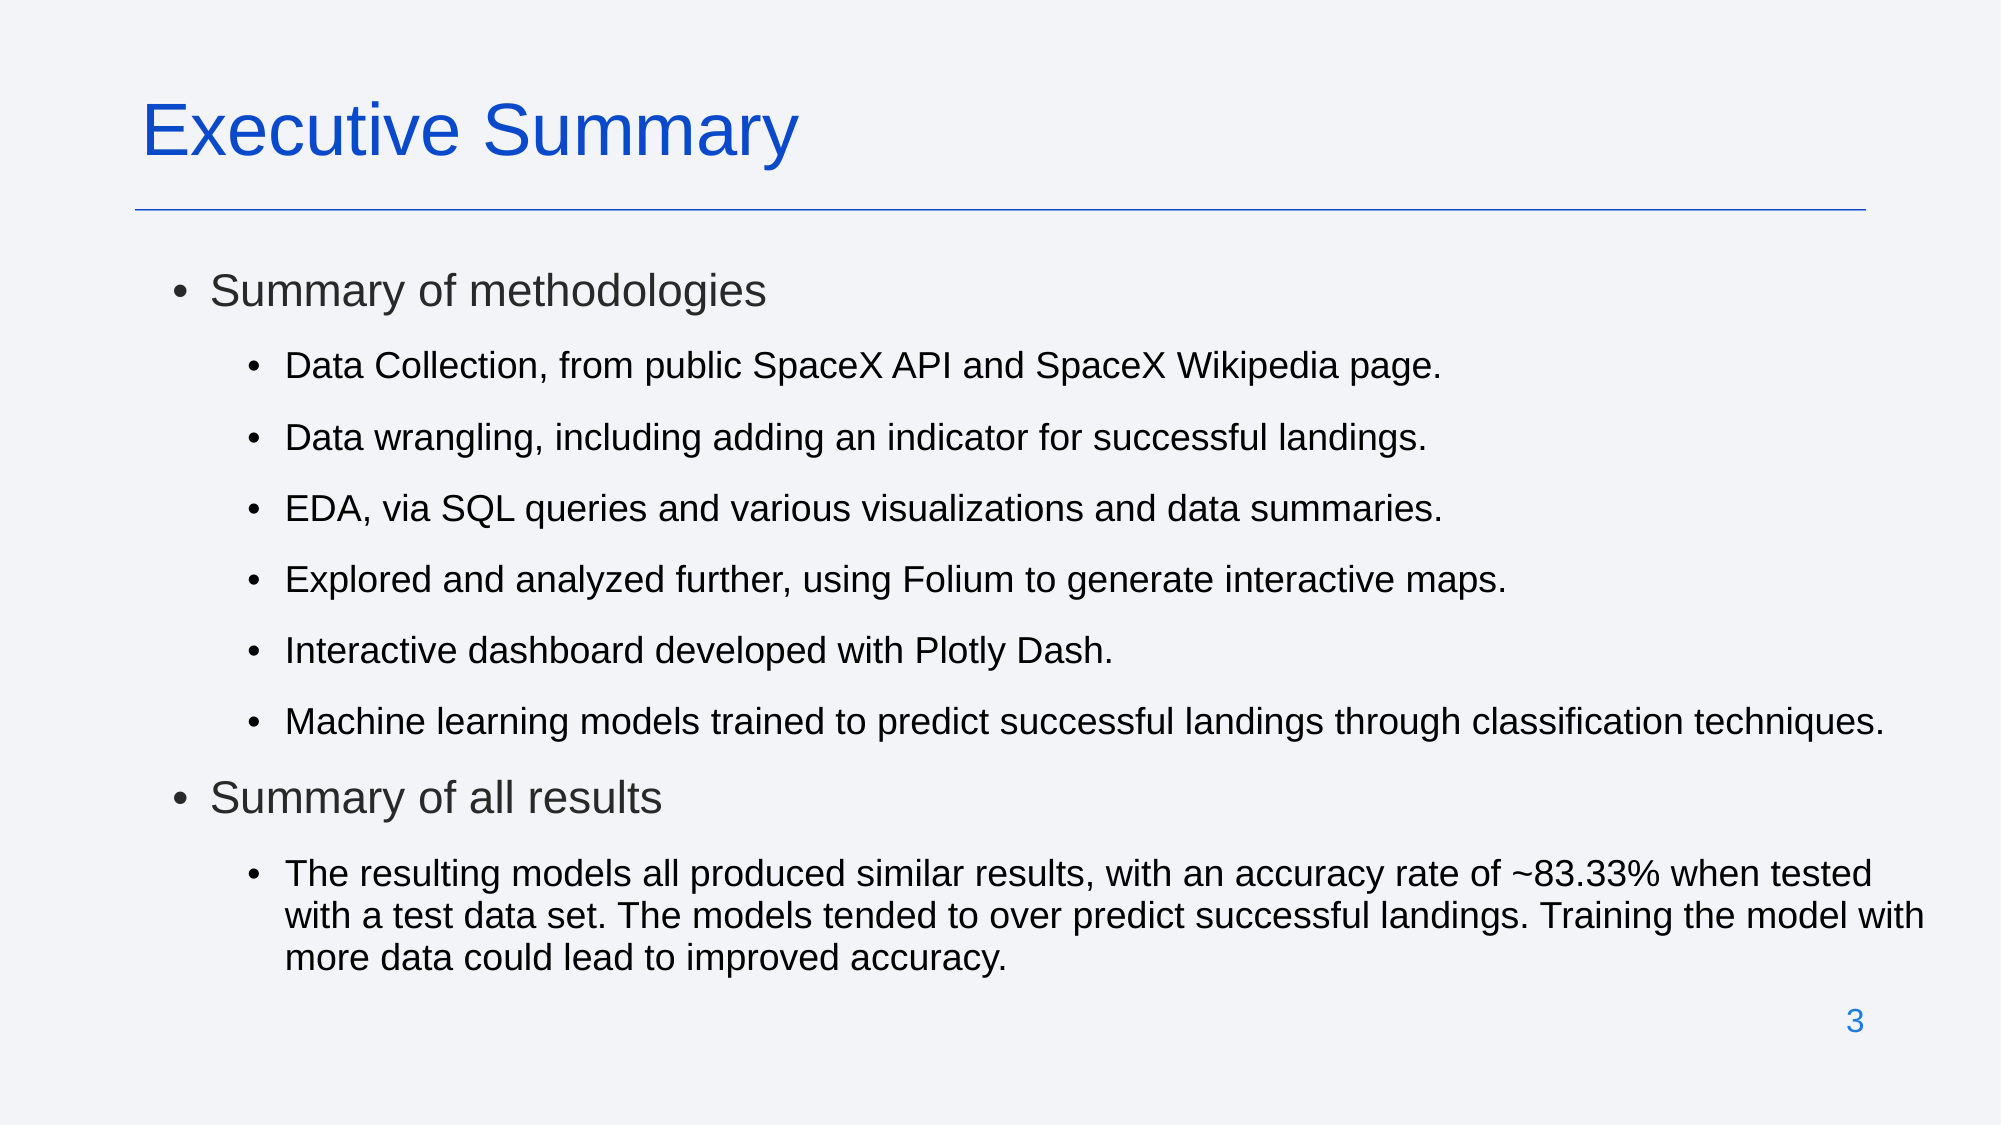

Executive Summary
Summary of methodologies
Data Collection, from public SpaceX API and SpaceX Wikipedia page.
Data wrangling, including adding an indicator for successful landings.
EDA, via SQL queries and various visualizations and data summaries.
Explored and analyzed further, using Folium to generate interactive maps.
Interactive dashboard developed with Plotly Dash.
Machine learning models trained to predict successful landings through classification techniques.
Summary of all results
The resulting models all produced similar results, with an accuracy rate of ~83.33% when tested with a test data set. The models tended to over predict successful landings. Training the model with more data could lead to improved accuracy.
3